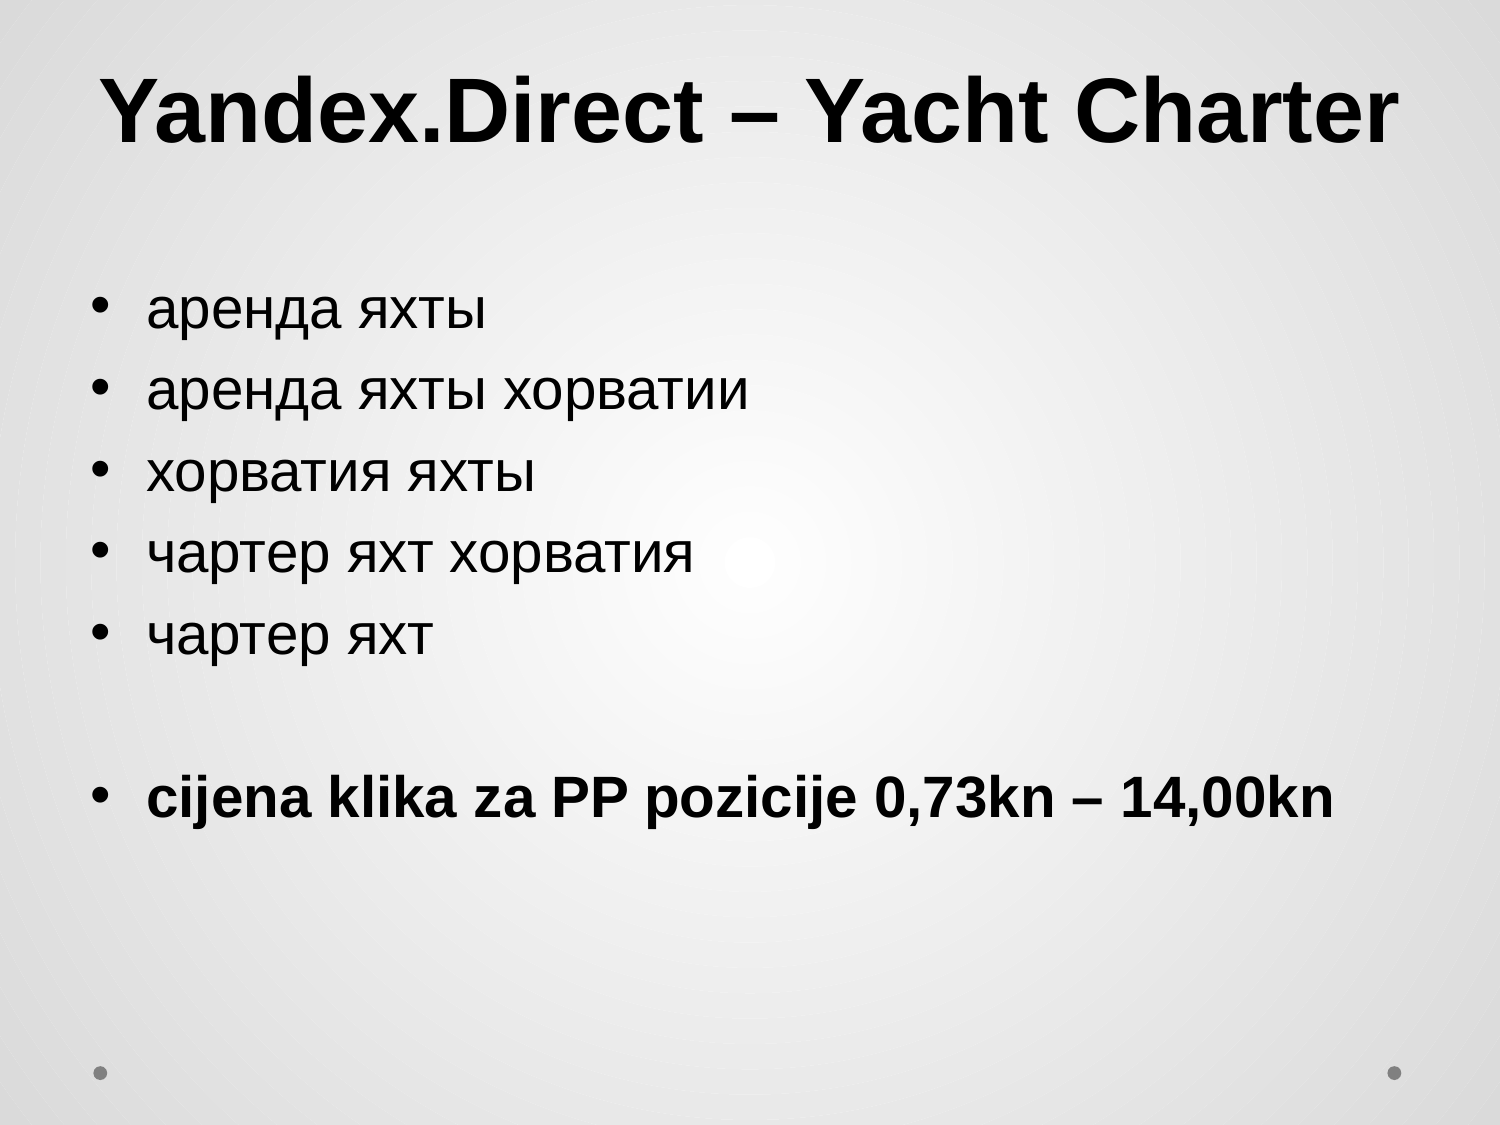

# Yandex.Direct – Yacht Charter
аренда яхты
аренда яхты хорватии
хорватия яхты
чартер яхт хорватия
чартер яхт

cijena klika za PP pozicije 0,73kn – 14,00kn